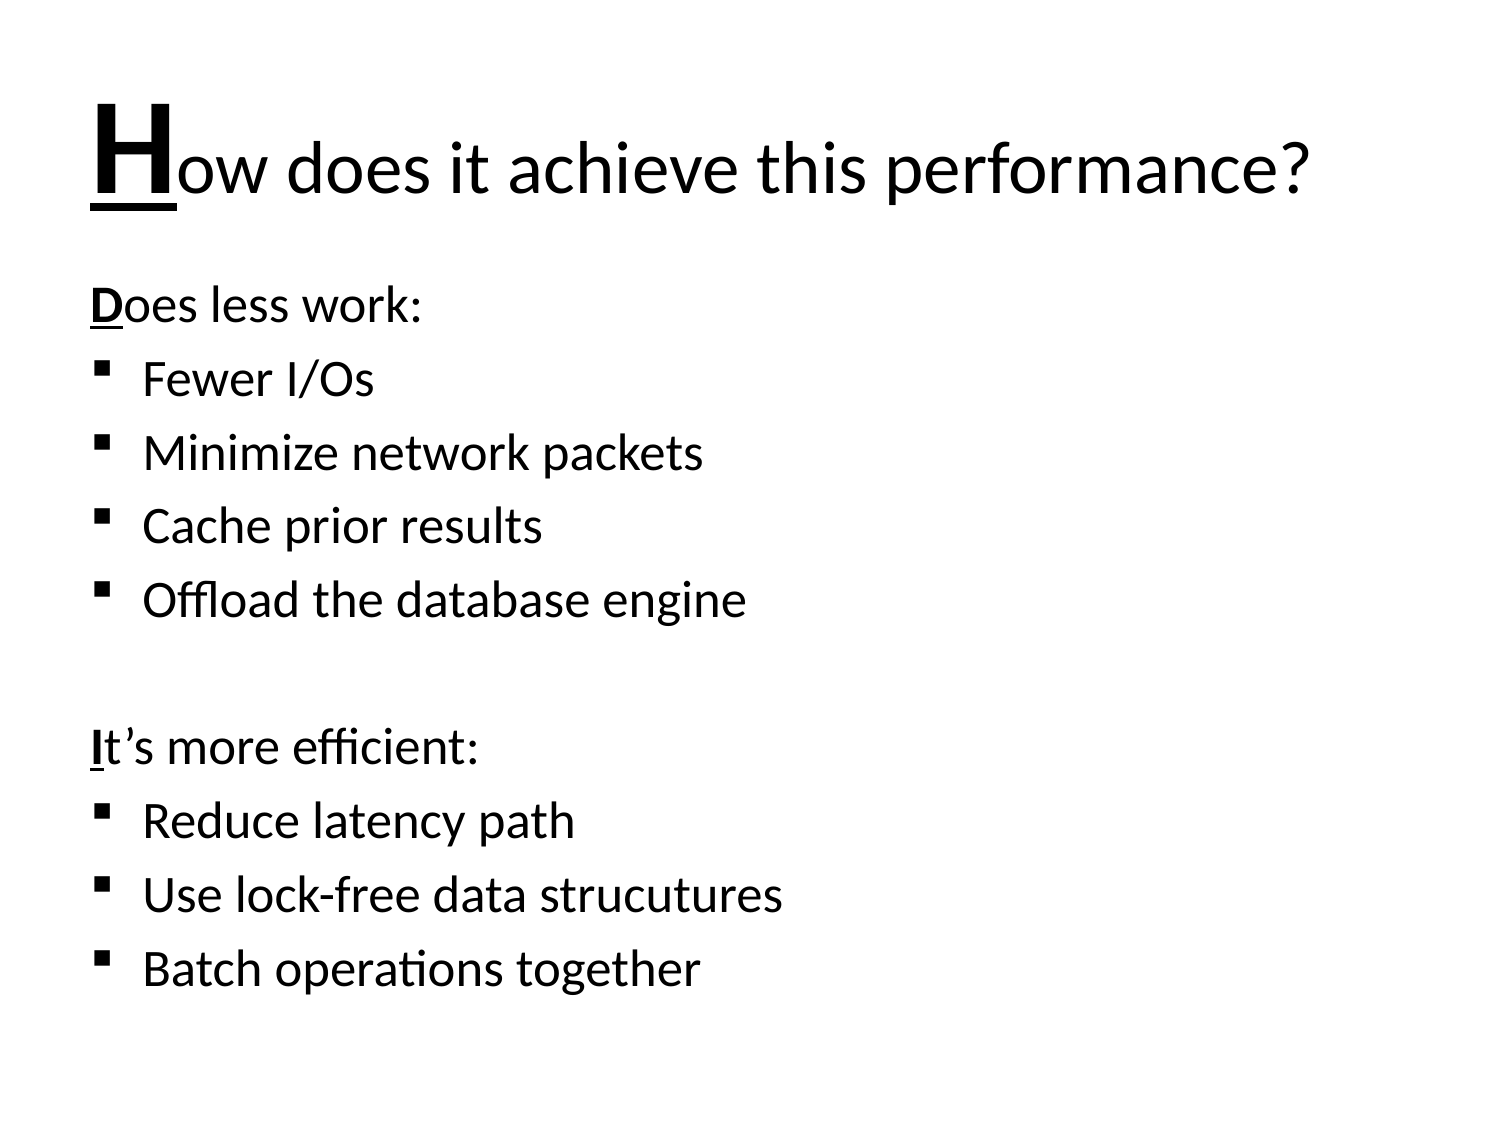

# How does it achieve this performance?
Does less work:
Fewer I/Os
Minimize network packets
Cache prior results
Offload the database engine

It’s more efficient:
Reduce latency path
Use lock-free data strucutures
Batch operations together